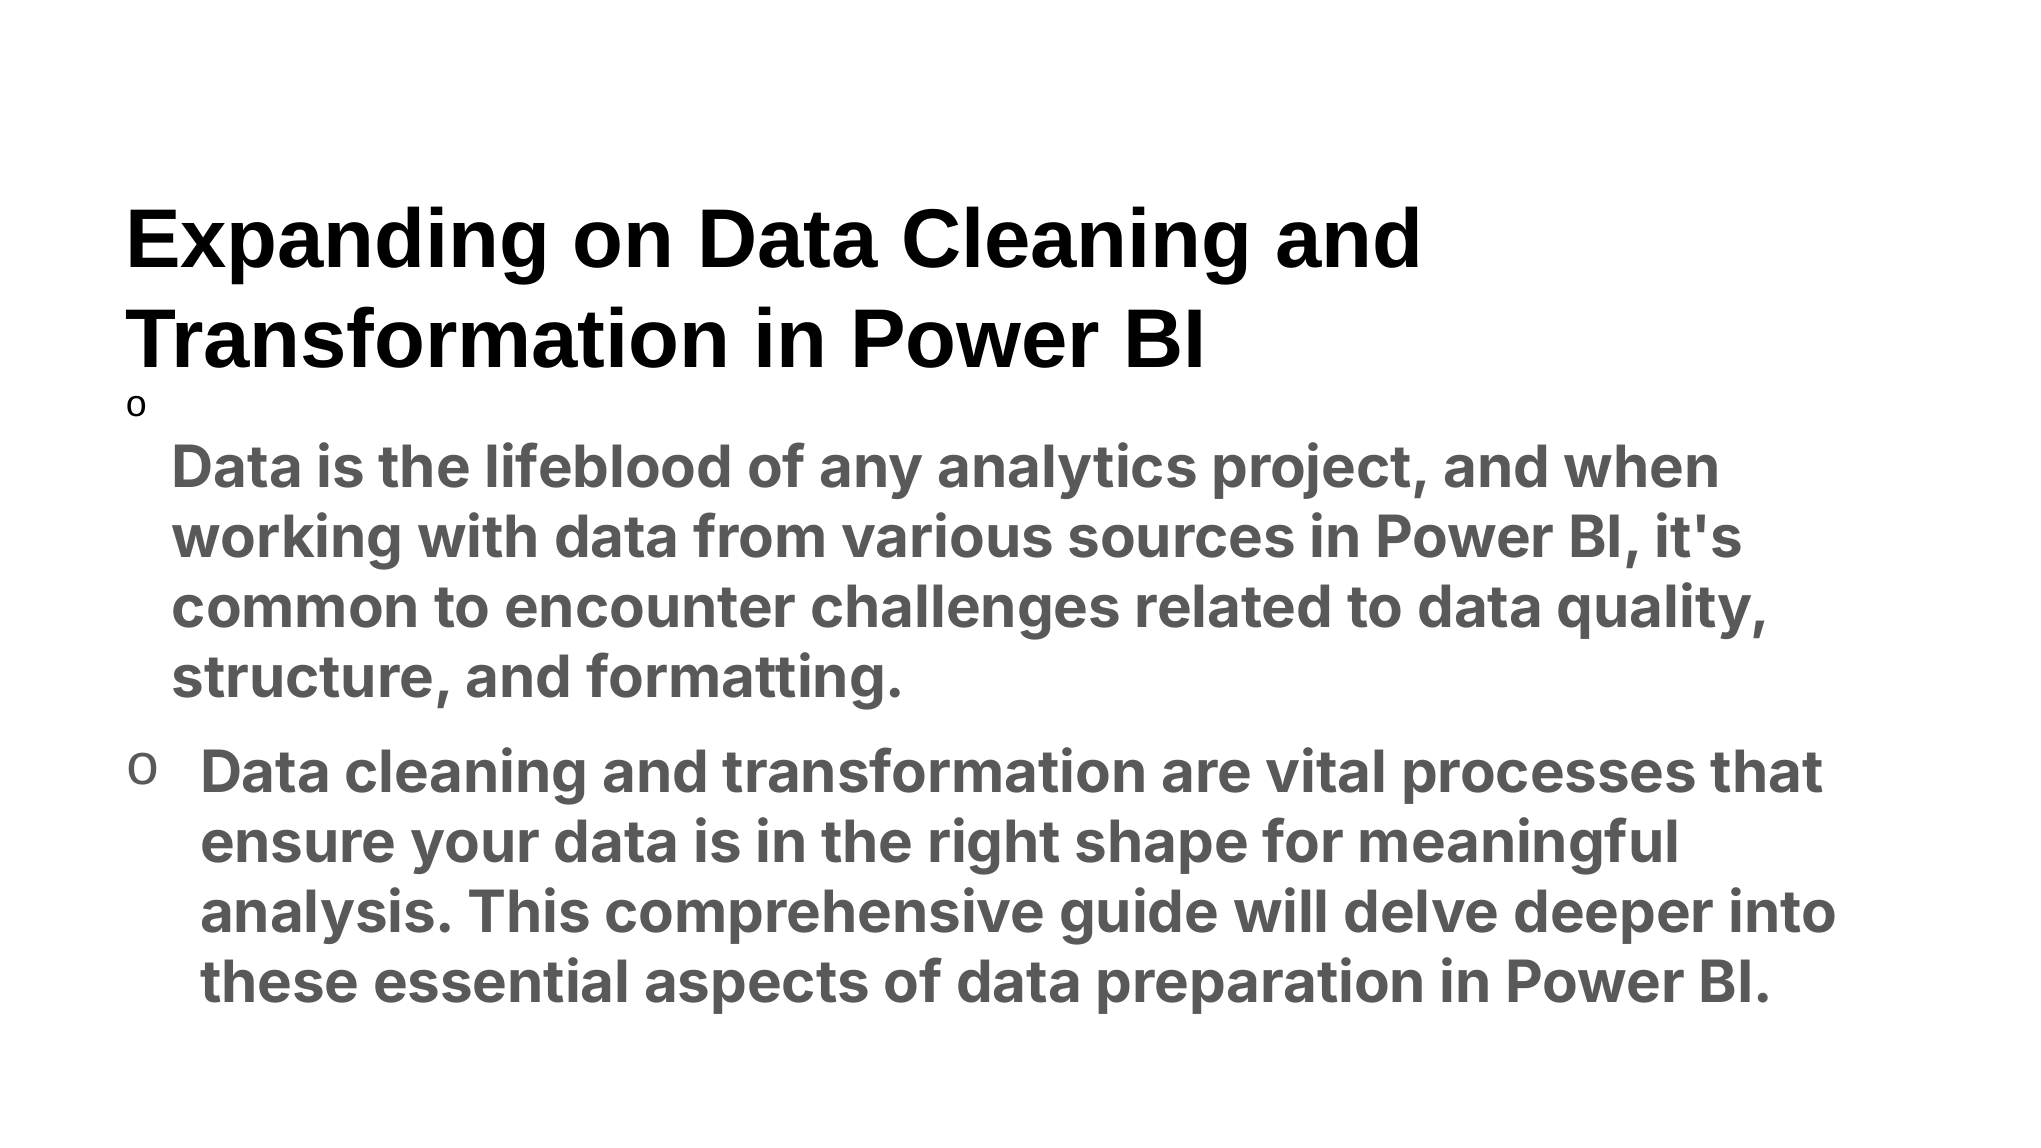

Expanding on Data Cleaning and Transformation in Power BI
Data is the lifeblood of any analytics project, and when working with data from various sources in Power BI, it's common to encounter challenges related to data quality, structure, and formatting.
Data cleaning and transformation are vital processes that ensure your data is in the right shape for meaningful analysis. This comprehensive guide will delve deeper into these essential aspects of data preparation in Power BI.